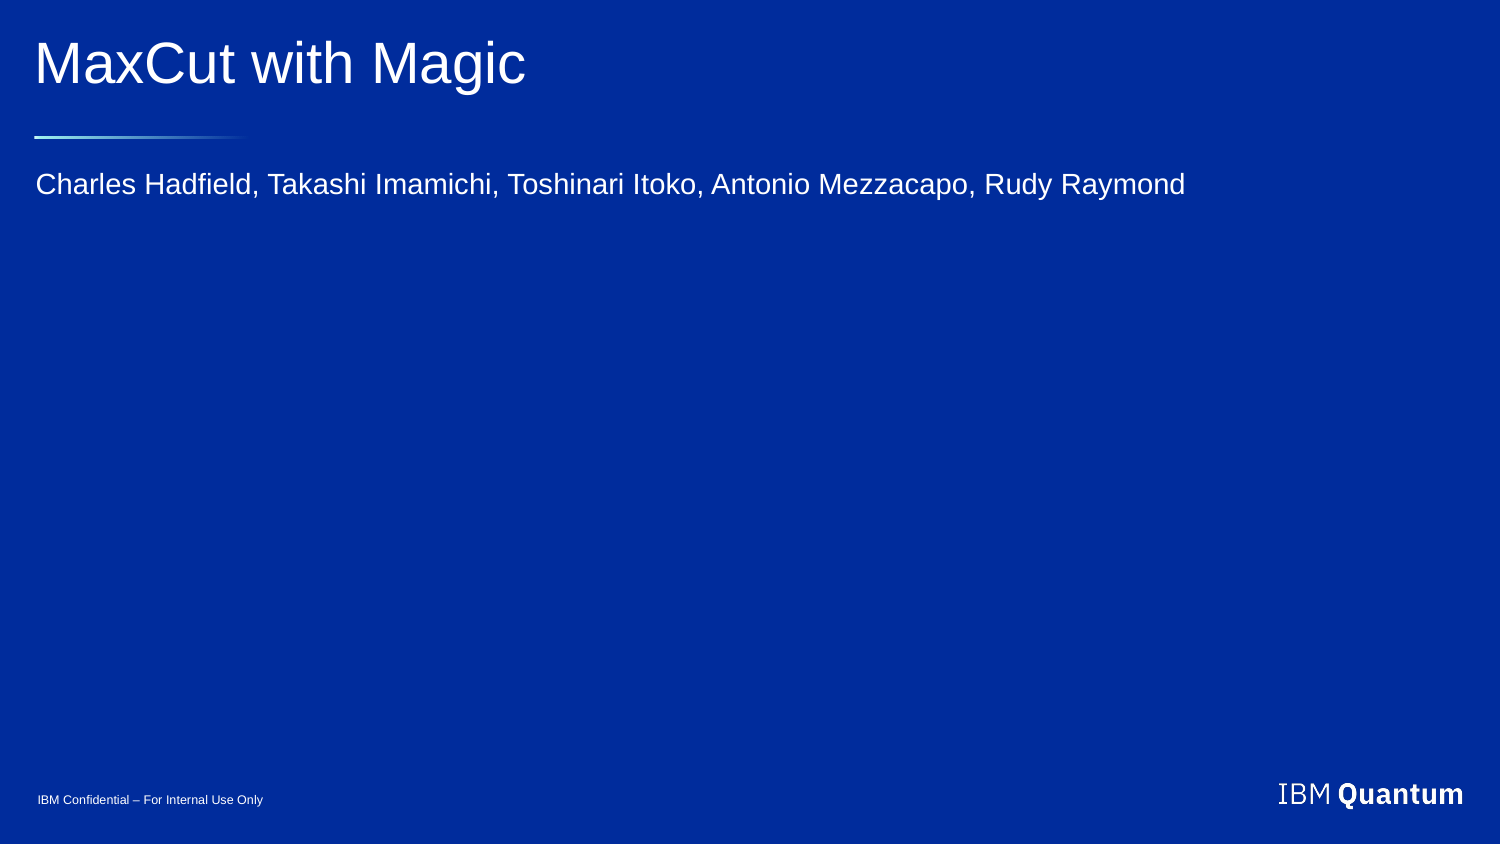

# MaxCut with Magic
Charles Hadfield, Takashi Imamichi, Toshinari Itoko, Antonio Mezzacapo, Rudy Raymond
IBM Confidential – For Internal Use Only